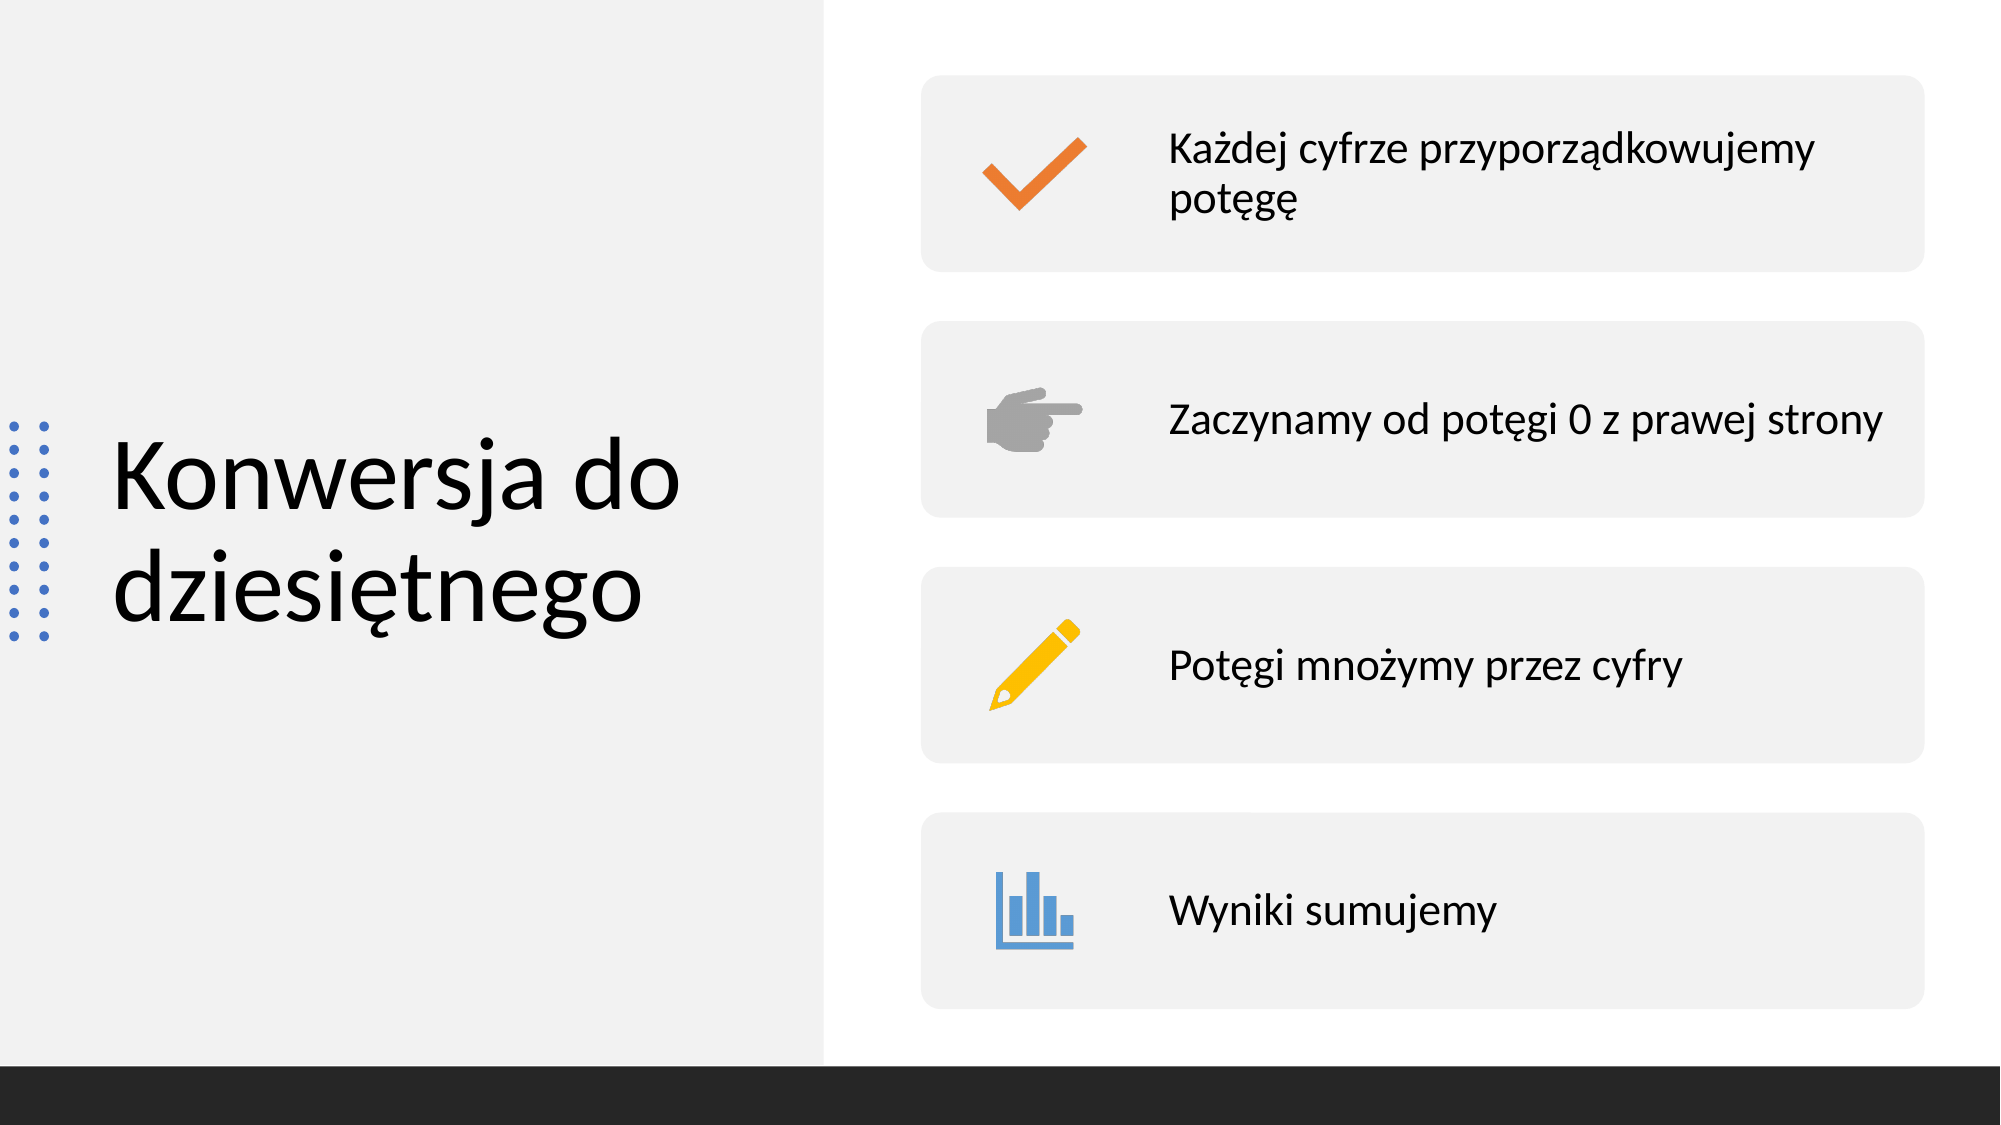

Każdej cyfrze przyporządkowujemy potęgę
Zaczynamy od potęgi 0 z prawej strony
Potęgi mnożymy przez cyfry
Wyniki sumujemy
# Konwersja do dziesiętnego